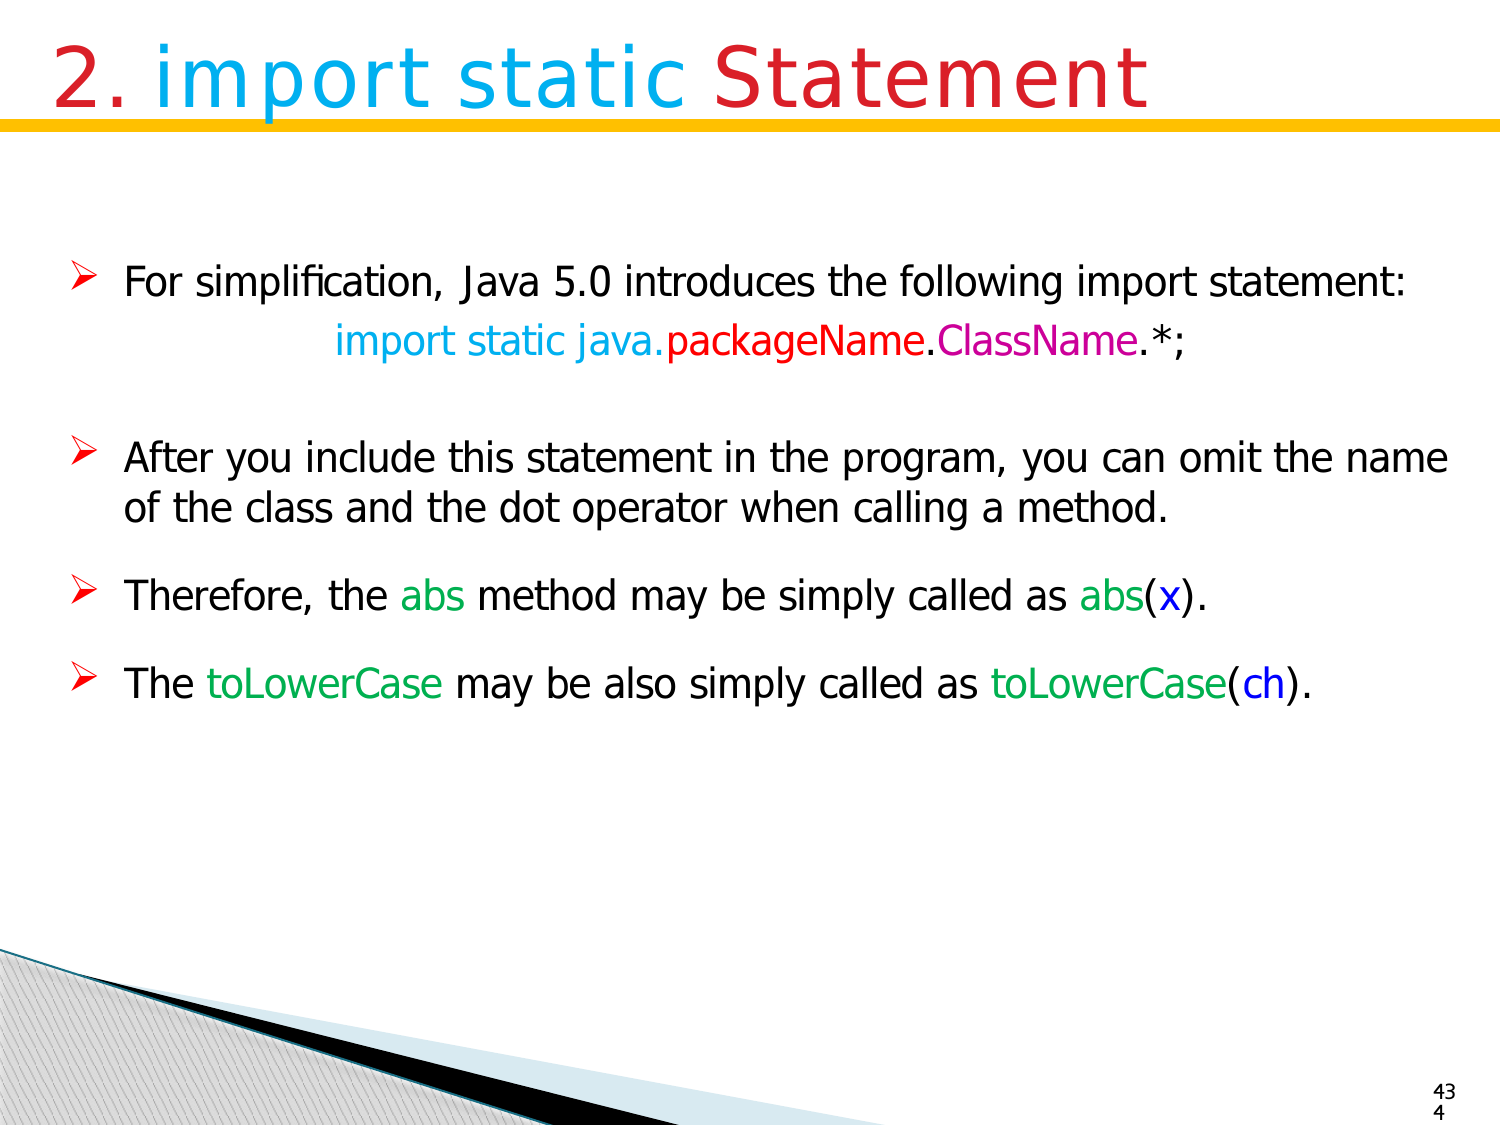

# 2. import static Statement
For simplification, Java 5.0 introduces the following import statement:
import static java.packageName.ClassName.*;
After you include this statement in the program, you can omit the name of the class and the dot operator when calling a method.
Therefore, the abs method may be simply called as abs(x).
The toLowerCase may be also simply called as toLowerCase(ch).
434